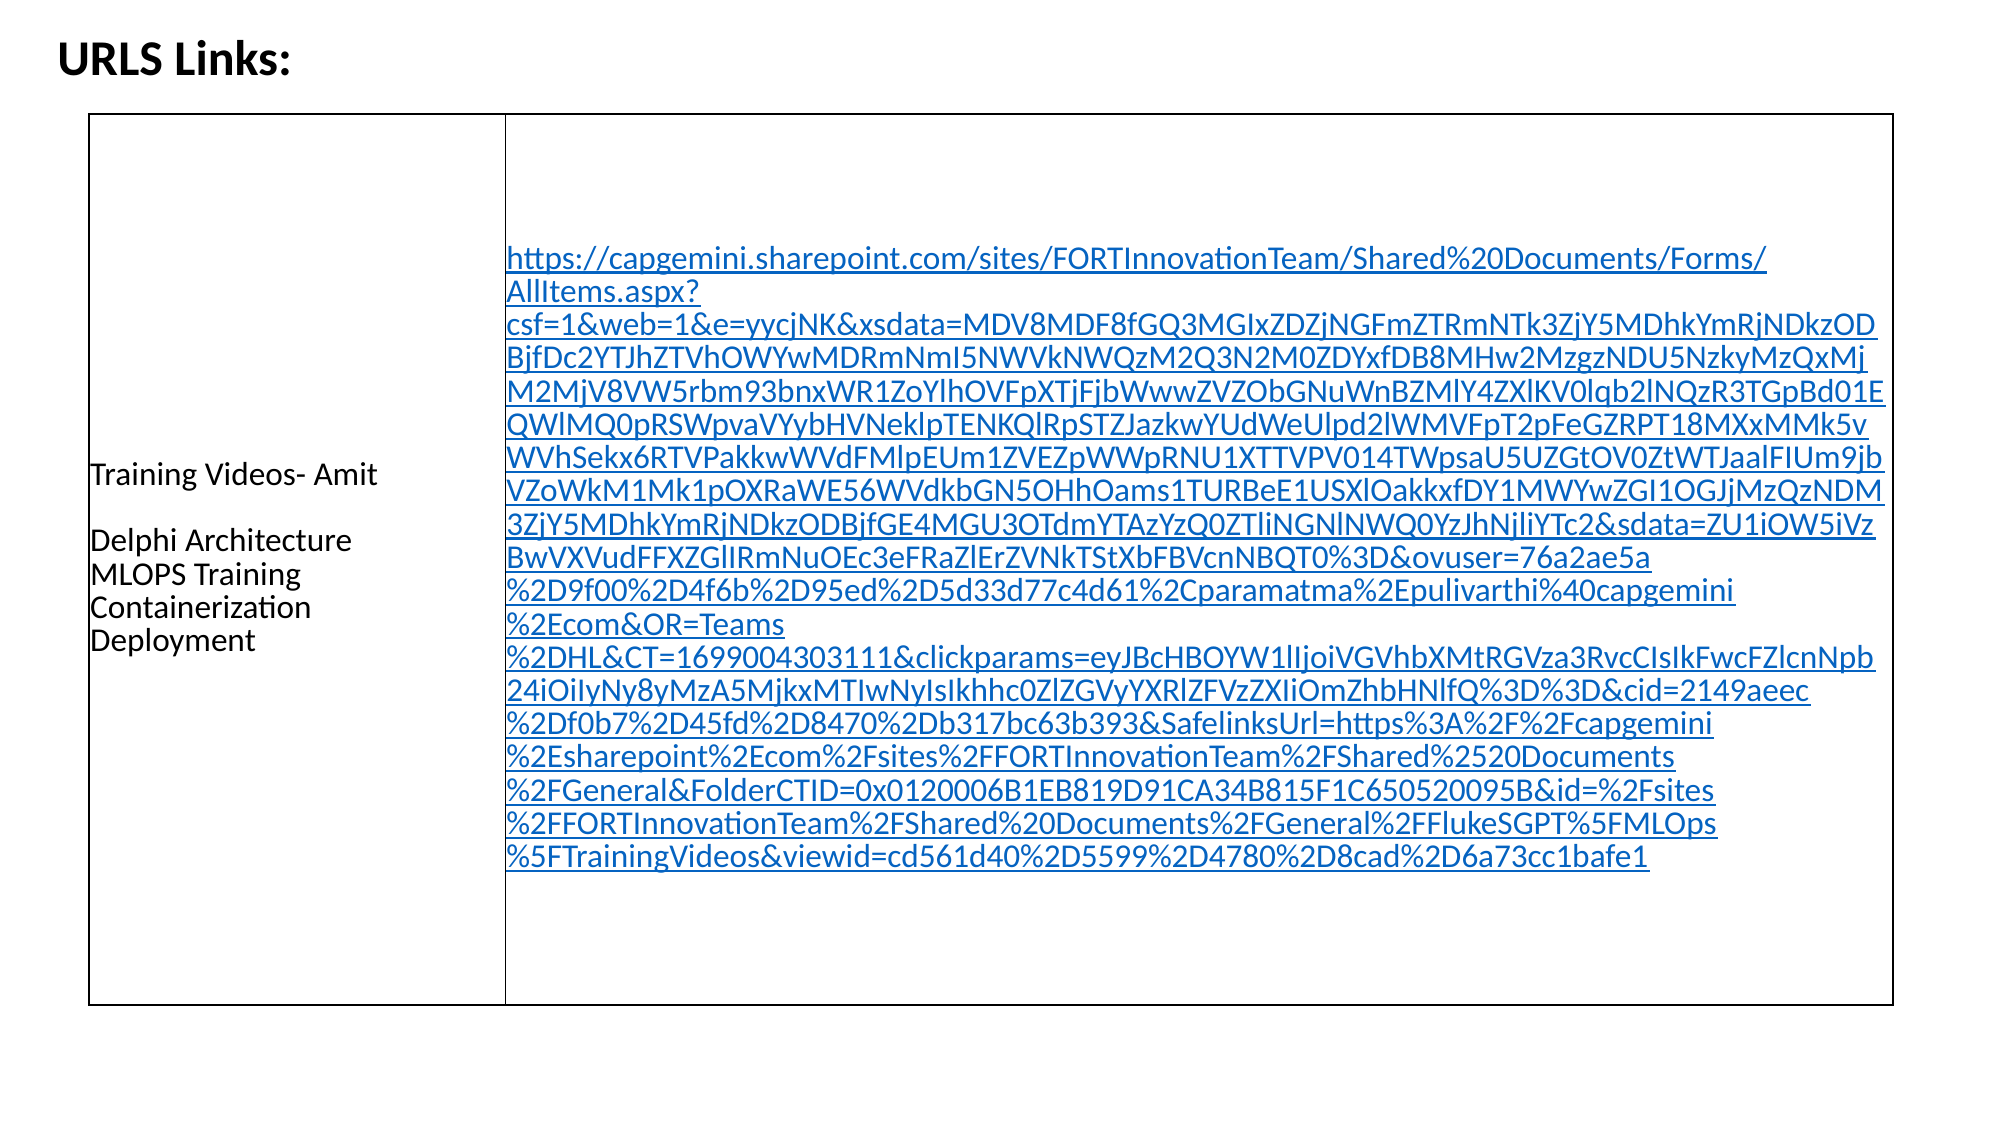

URLS Links:
| Training Videos- Amit Delphi Architecture MLOPS Training Containerization Deployment | https://capgemini.sharepoint.com/sites/FORTInnovationTeam/Shared%20Documents/Forms/AllItems.aspx?csf=1&web=1&e=yycjNK&xsdata=MDV8MDF8fGQ3MGIxZDZjNGFmZTRmNTk3ZjY5MDhkYmRjNDkzODBjfDc2YTJhZTVhOWYwMDRmNmI5NWVkNWQzM2Q3N2M0ZDYxfDB8MHw2MzgzNDU5NzkyMzQxMjM2MjV8VW5rbm93bnxWR1ZoYlhOVFpXTjFjbWwwZVZObGNuWnBZMlY4ZXlKV0lqb2lNQzR3TGpBd01EQWlMQ0pRSWpvaVYybHVNeklpTENKQlRpSTZJazkwYUdWeUlpd2lWMVFpT2pFeGZRPT18MXxMMk5vWVhSekx6RTVPakkwWVdFMlpEUm1ZVEZpWWpRNU1XTTVPV014TWpsaU5UZGtOV0ZtWTJaalFIUm9jbVZoWkM1Mk1pOXRaWE56WVdkbGN5OHhOams1TURBeE1USXlOakkxfDY1MWYwZGI1OGJjMzQzNDM3ZjY5MDhkYmRjNDkzODBjfGE4MGU3OTdmYTAzYzQ0ZTliNGNlNWQ0YzJhNjliYTc2&sdata=ZU1iOW5iVzBwVXVudFFXZGlIRmNuOEc3eFRaZlErZVNkTStXbFBVcnNBQT0%3D&ovuser=76a2ae5a%2D9f00%2D4f6b%2D95ed%2D5d33d77c4d61%2Cparamatma%2Epulivarthi%40capgemini%2Ecom&OR=Teams%2DHL&CT=1699004303111&clickparams=eyJBcHBOYW1lIjoiVGVhbXMtRGVza3RvcCIsIkFwcFZlcnNpb24iOiIyNy8yMzA5MjkxMTIwNyIsIkhhc0ZlZGVyYXRlZFVzZXIiOmZhbHNlfQ%3D%3D&cid=2149aeec%2Df0b7%2D45fd%2D8470%2Db317bc63b393&SafelinksUrl=https%3A%2F%2Fcapgemini%2Esharepoint%2Ecom%2Fsites%2FFORTInnovationTeam%2FShared%2520Documents%2FGeneral&FolderCTID=0x0120006B1EB819D91CA34B815F1C650520095B&id=%2Fsites%2FFORTInnovationTeam%2FShared%20Documents%2FGeneral%2FFlukeSGPT%5FMLOps%5FTrainingVideos&viewid=cd561d40%2D5599%2D4780%2D8cad%2D6a73cc1bafe1 |
| --- | --- |